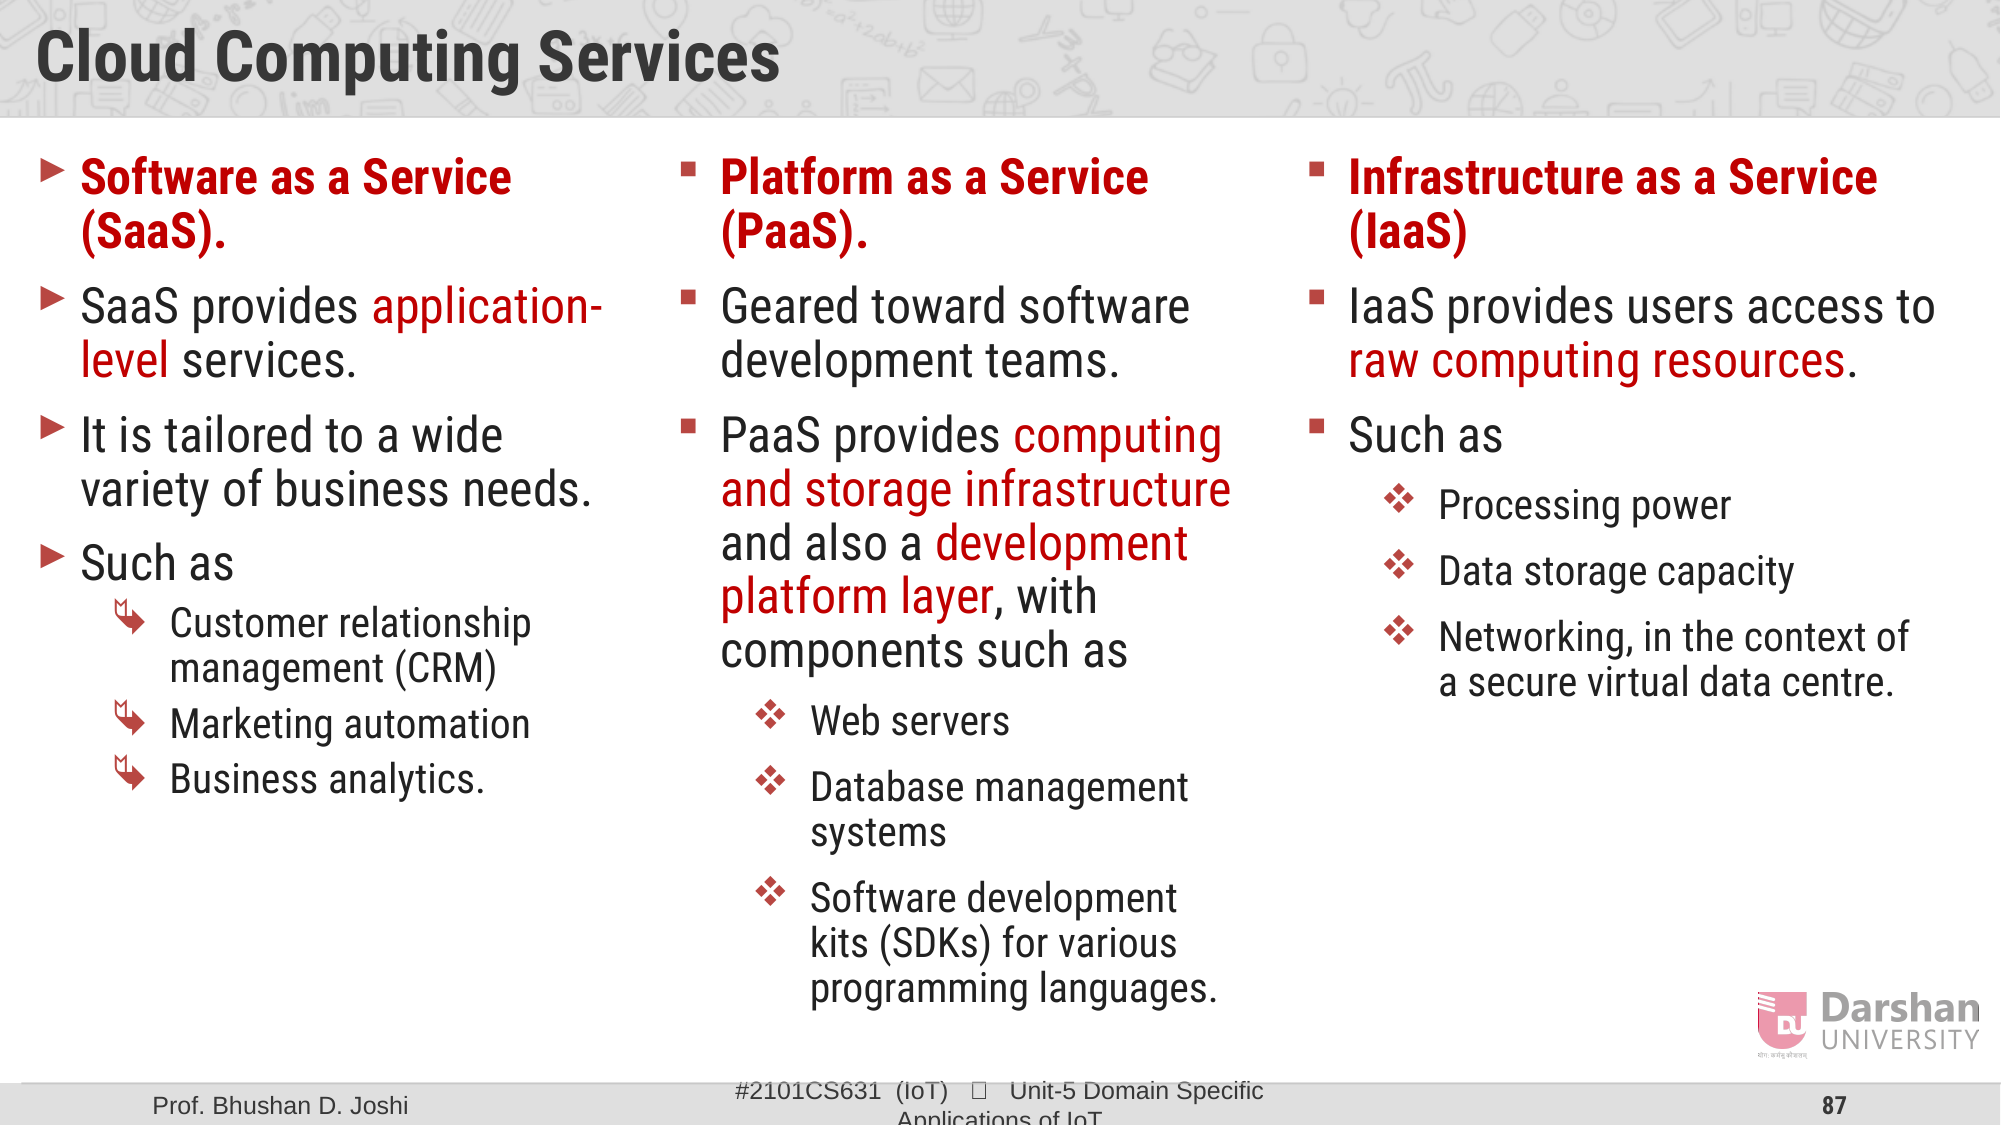

# Cloud Computing Services
Software as a Service (SaaS).
SaaS provides application-level services.
It is tailored to a wide variety of business needs.
Such as
Customer relationship management (CRM)
Marketing automation
Business analytics.
Platform as a Service (PaaS).
Geared toward software development teams.
PaaS provides computing and storage infrastructure and also a development platform layer, with components such as
Web servers
Database management systems
Software development kits (SDKs) for various programming languages.
Infrastructure as a Service (IaaS)
IaaS provides users access to raw computing resources.
Such as
Processing power
Data storage capacity
Networking, in the context of a secure virtual data centre.